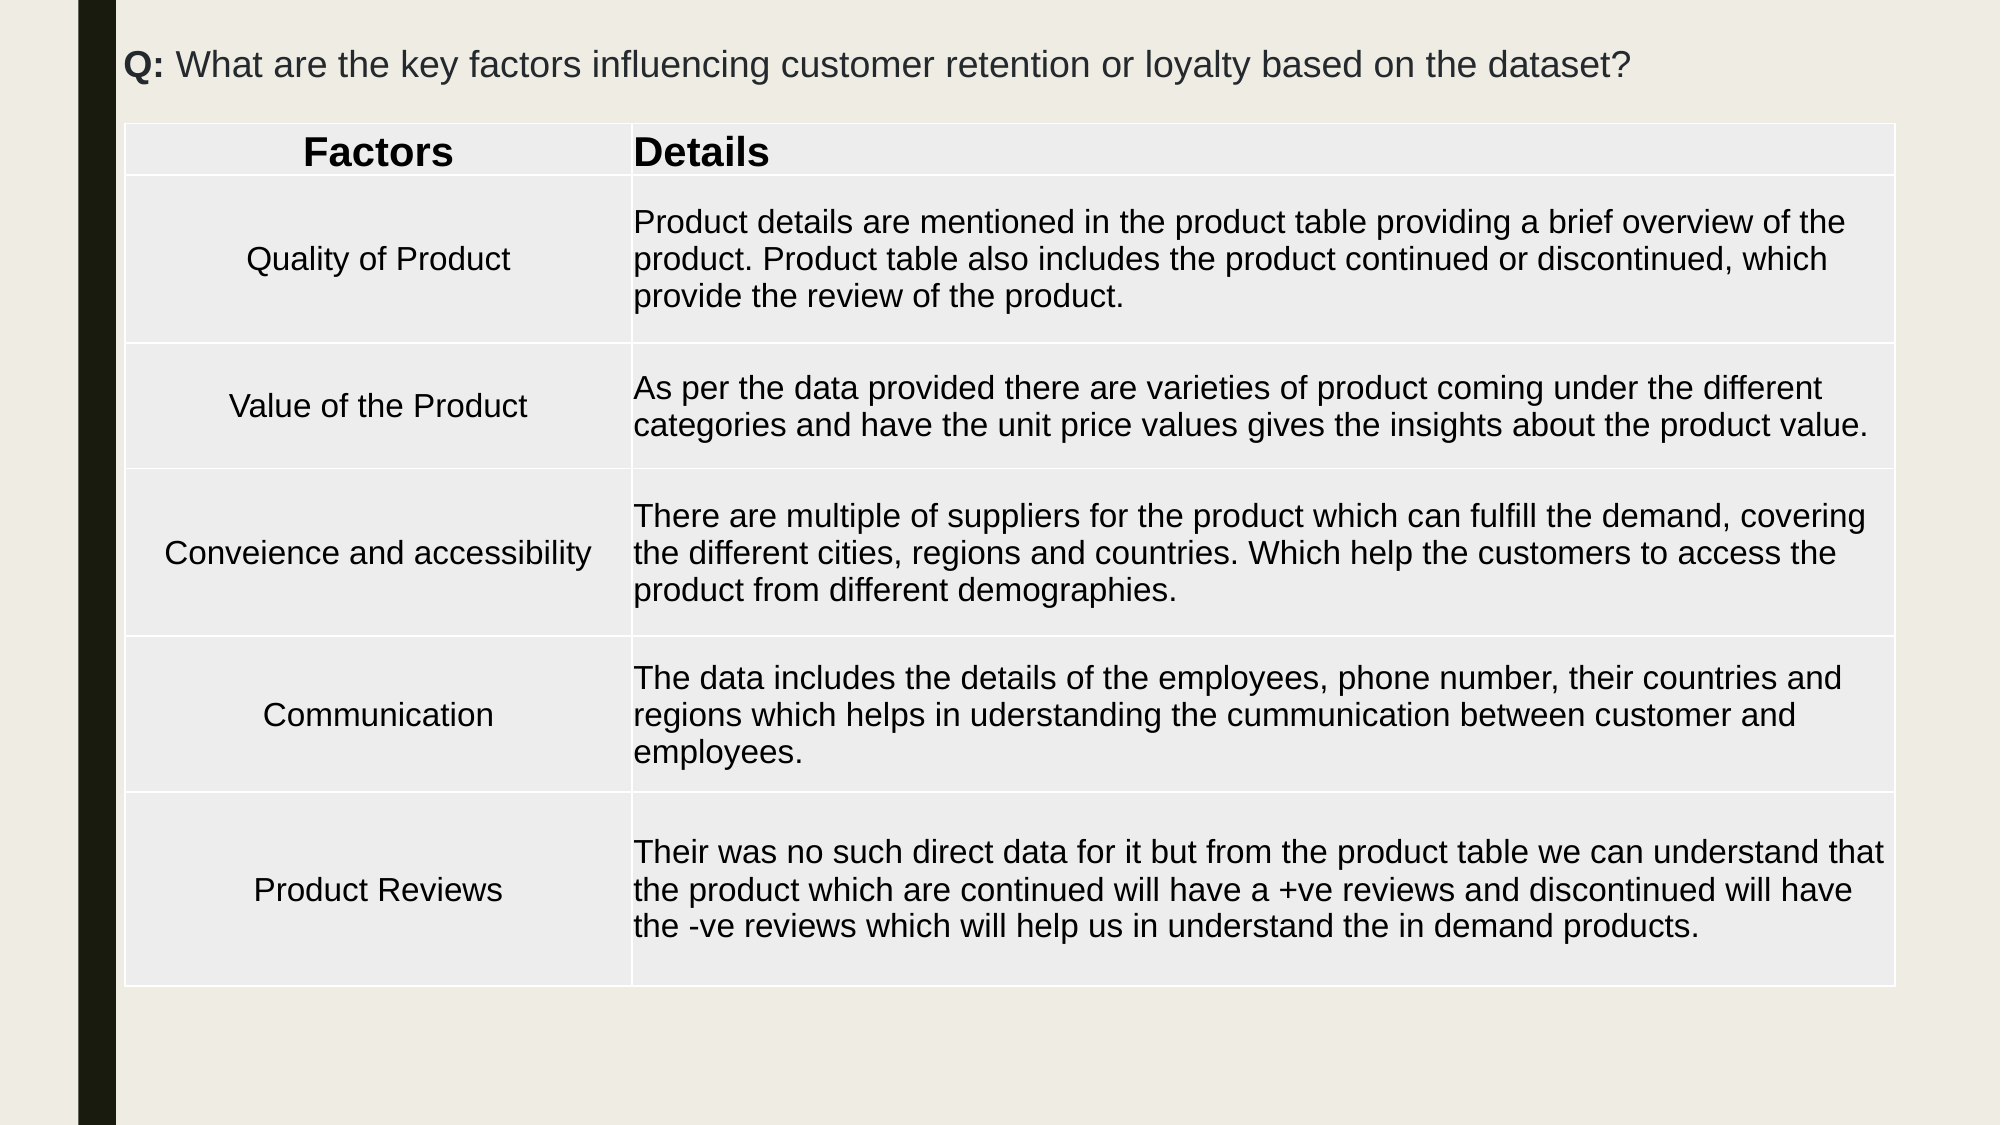

Q: What are the key factors influencing customer retention or loyalty based on the dataset?
| Factors | Details |
| --- | --- |
| Quality of Product | Product details are mentioned in the product table providing a brief overview of the product. Product table also includes the product continued or discontinued, which provide the review of the product. |
| Value of the Product | As per the data provided there are varieties of product coming under the different categories and have the unit price values gives the insights about the product value. |
| Conveience and accessibility | There are multiple of suppliers for the product which can fulfill the demand, covering the different cities, regions and countries. Which help the customers to access the product from different demographies. |
| Communication | The data includes the details of the employees, phone number, their countries and regions which helps in uderstanding the cummunication between customer and employees. |
| Product Reviews | Their was no such direct data for it but from the product table we can understand that the product which are continued will have a +ve reviews and discontinued will have the -ve reviews which will help us in understand the in demand products. |